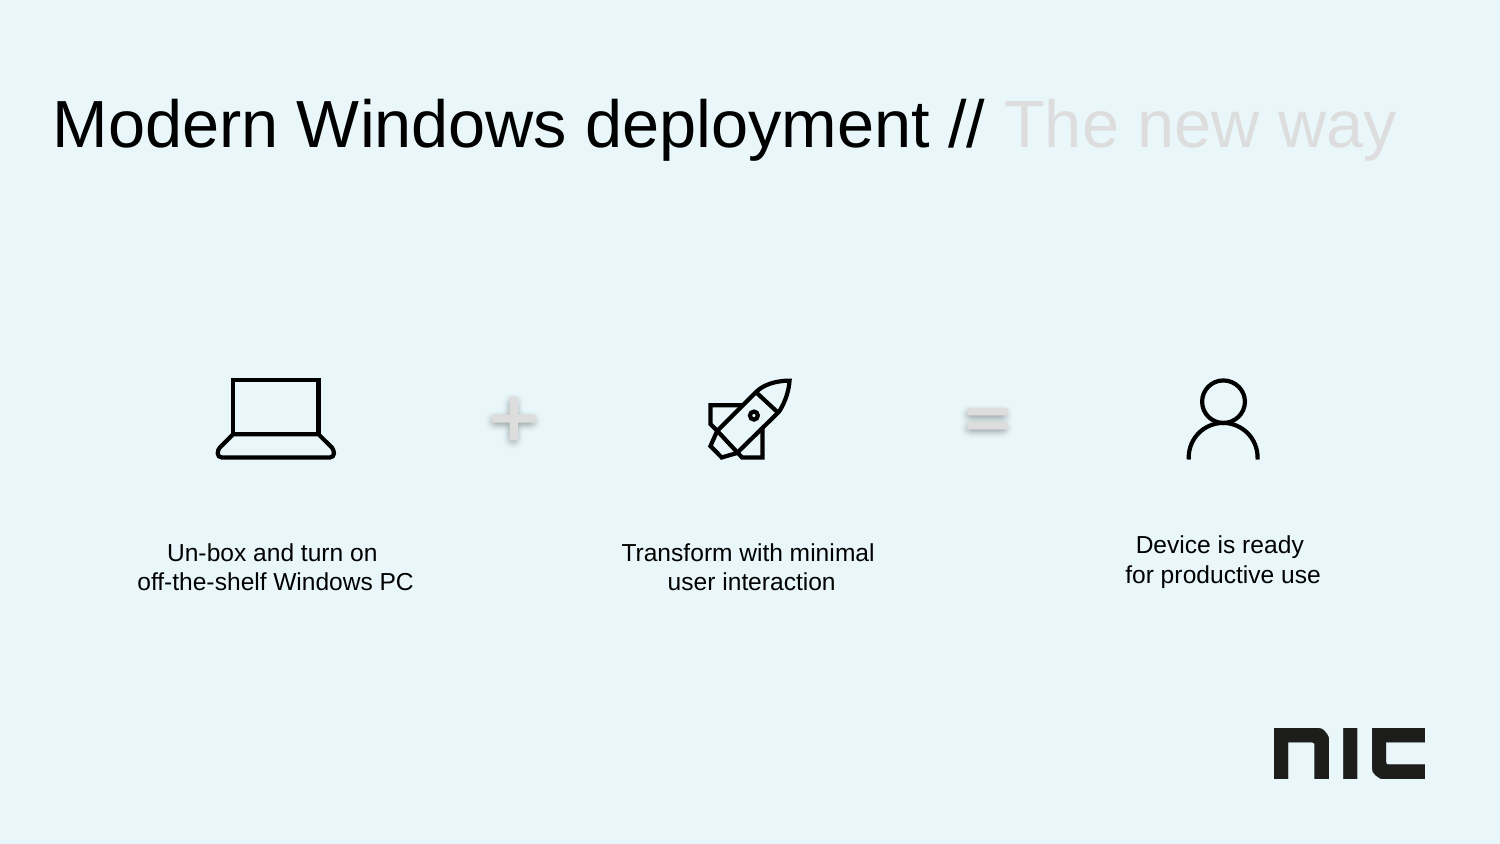

# Modern Windows deployment // The new way

Un-box and turn on
off-the-shelf Windows PC
Transform with minimal
user interaction
Device is ready
for productive use